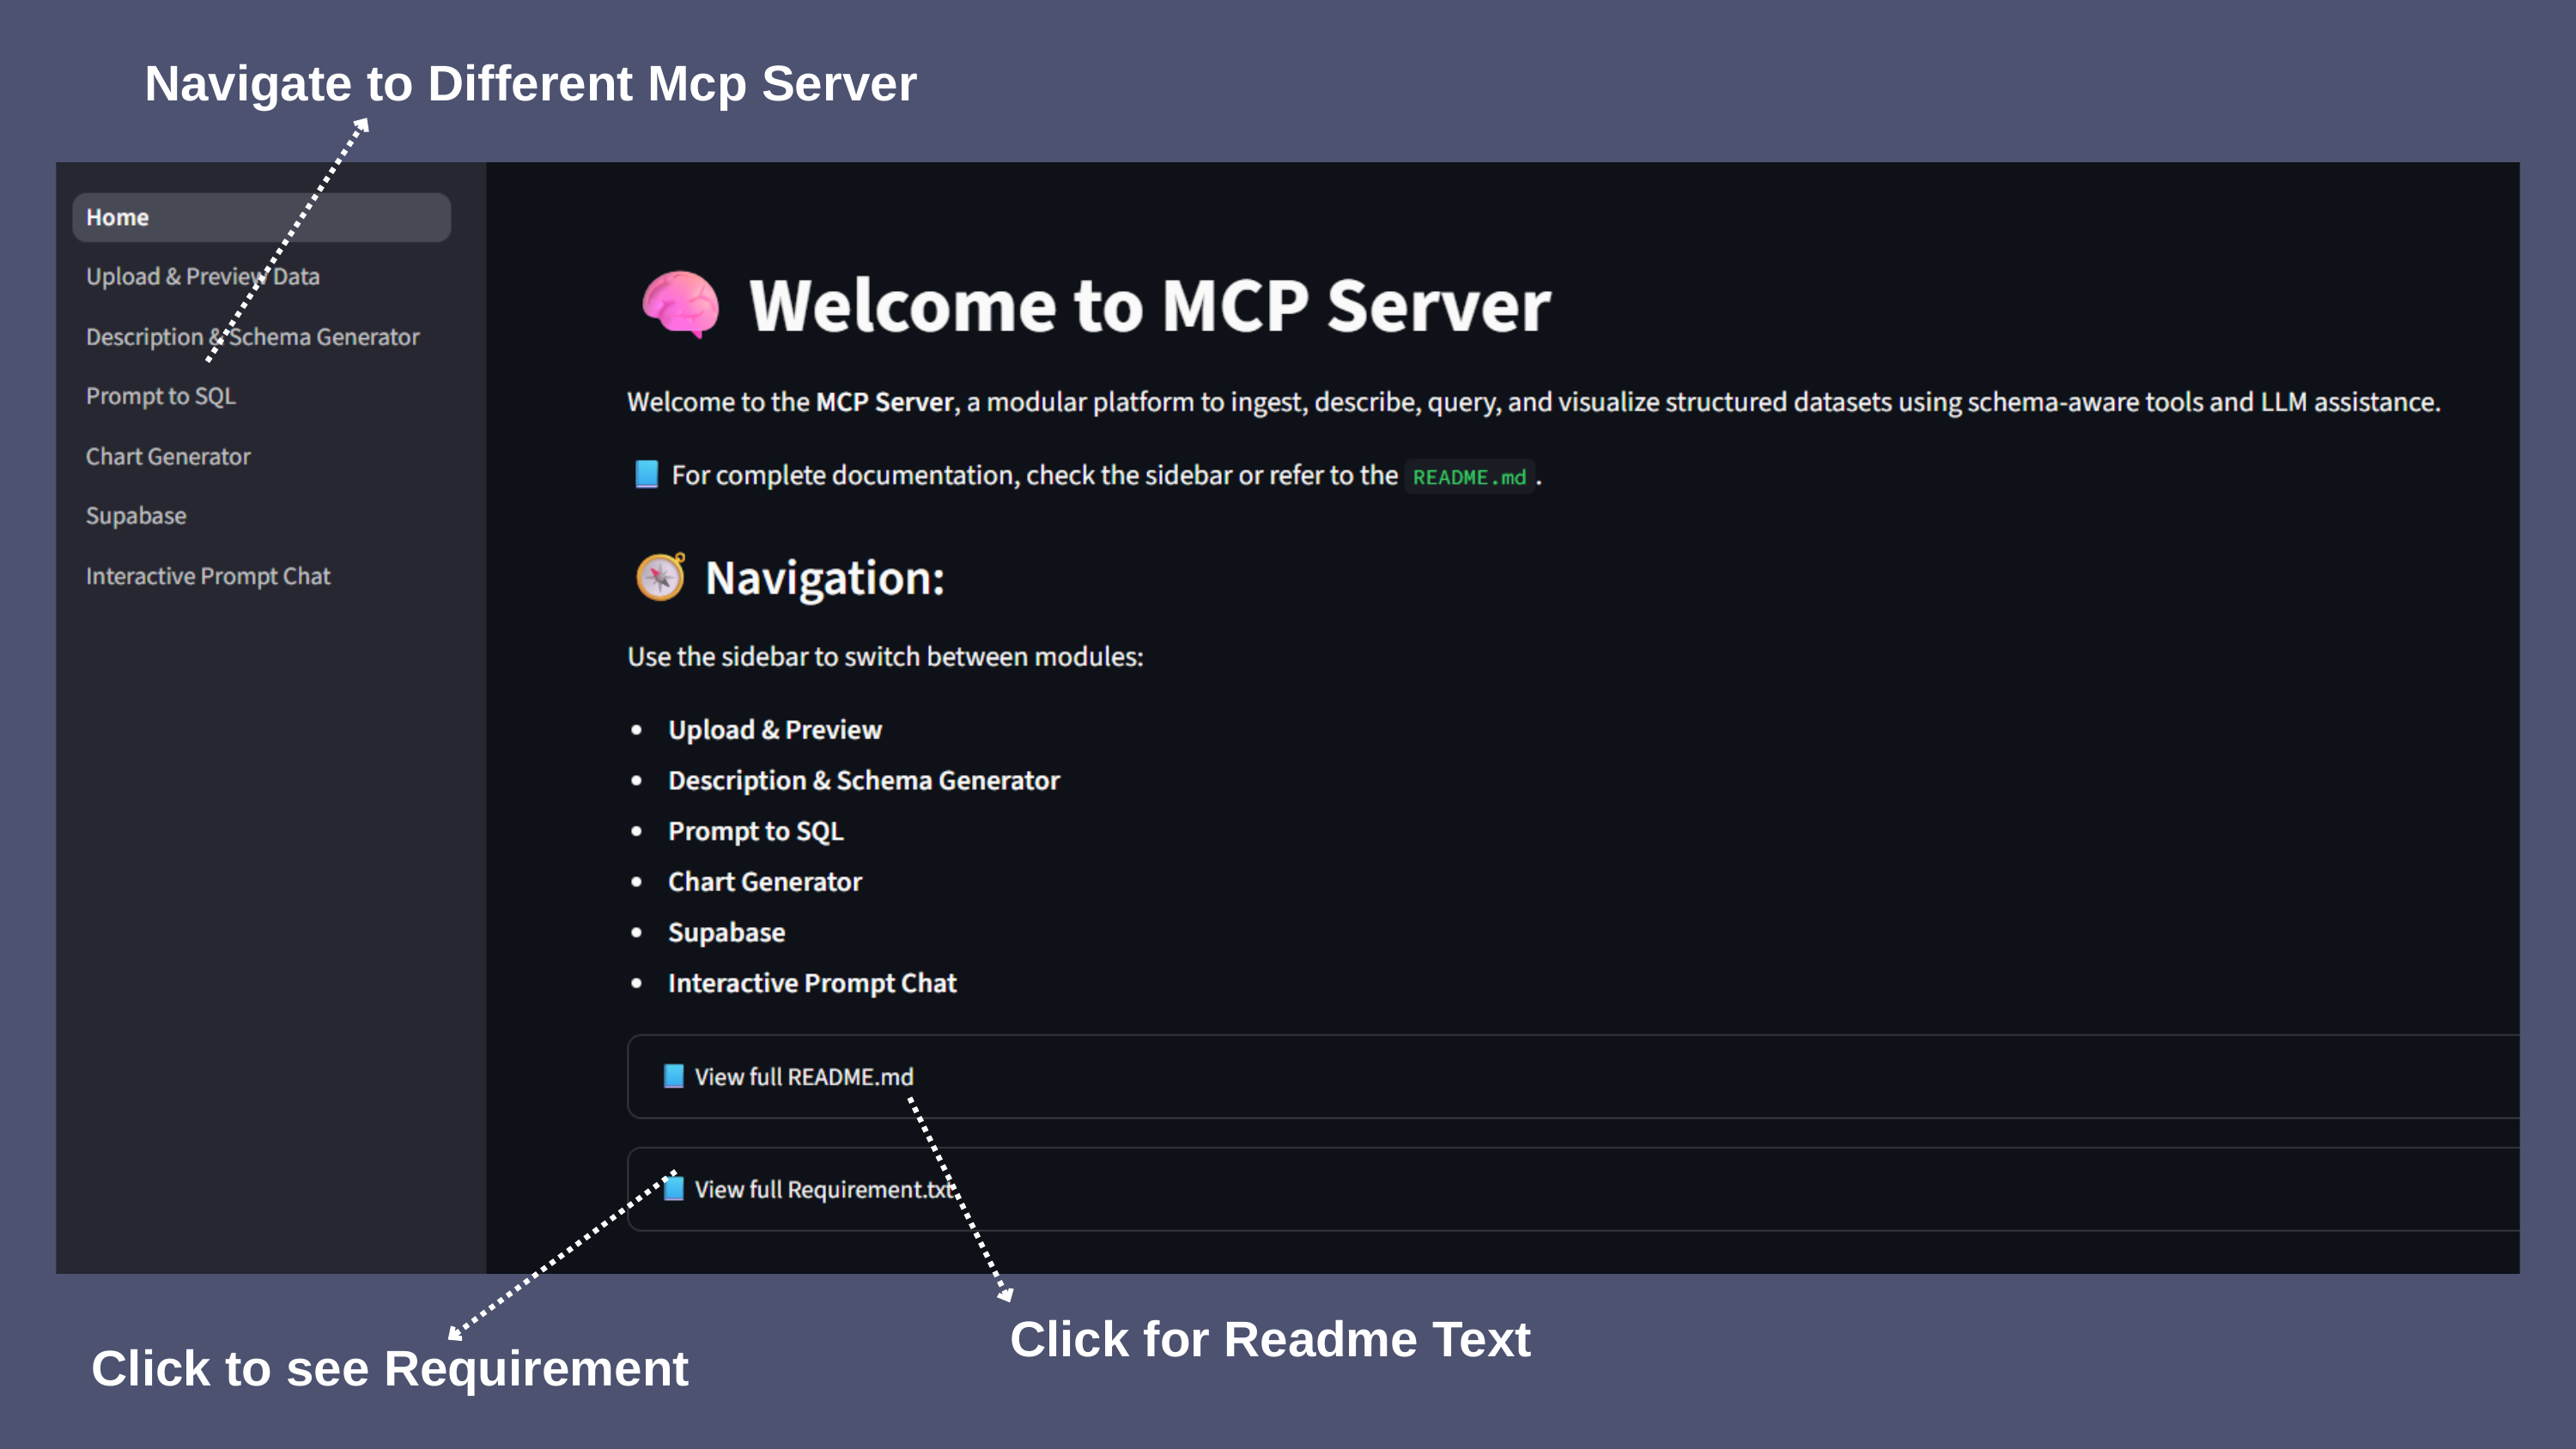

Navigate to Different Mcp Server

Click for Readme Text
Click to see Requirement